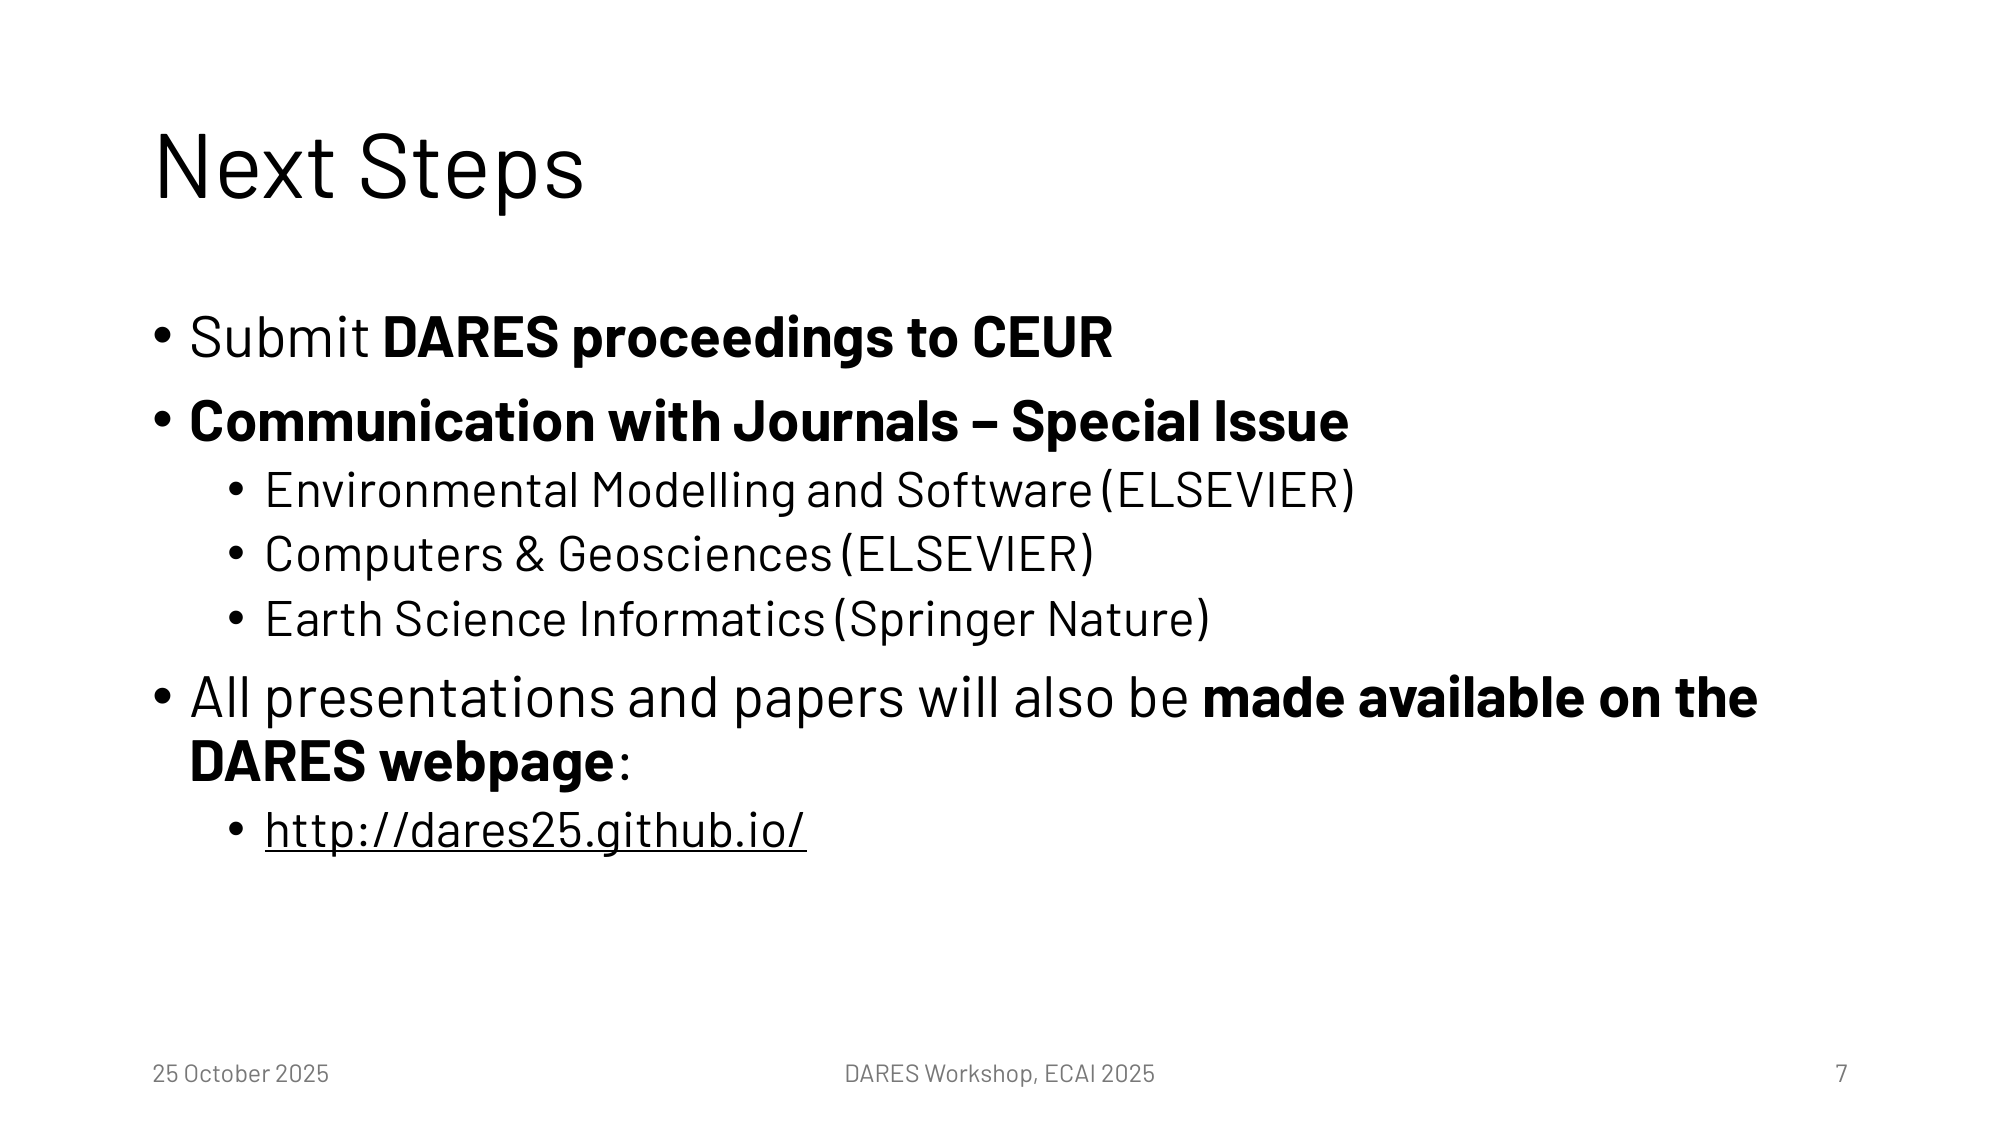

# Next Steps
Submit DARES proceedings to CEUR
Communication with Journals – Special Issue
Environmental Modelling and Software (ELSEVIER)
Computers & Geosciences (ELSEVIER)
Earth Science Informatics (Springer Nature)
All presentations and papers will also be made available on the DARES webpage:
http://dares25.github.io/

25 October 2025
DARES Workshop, ECAI 2025
7